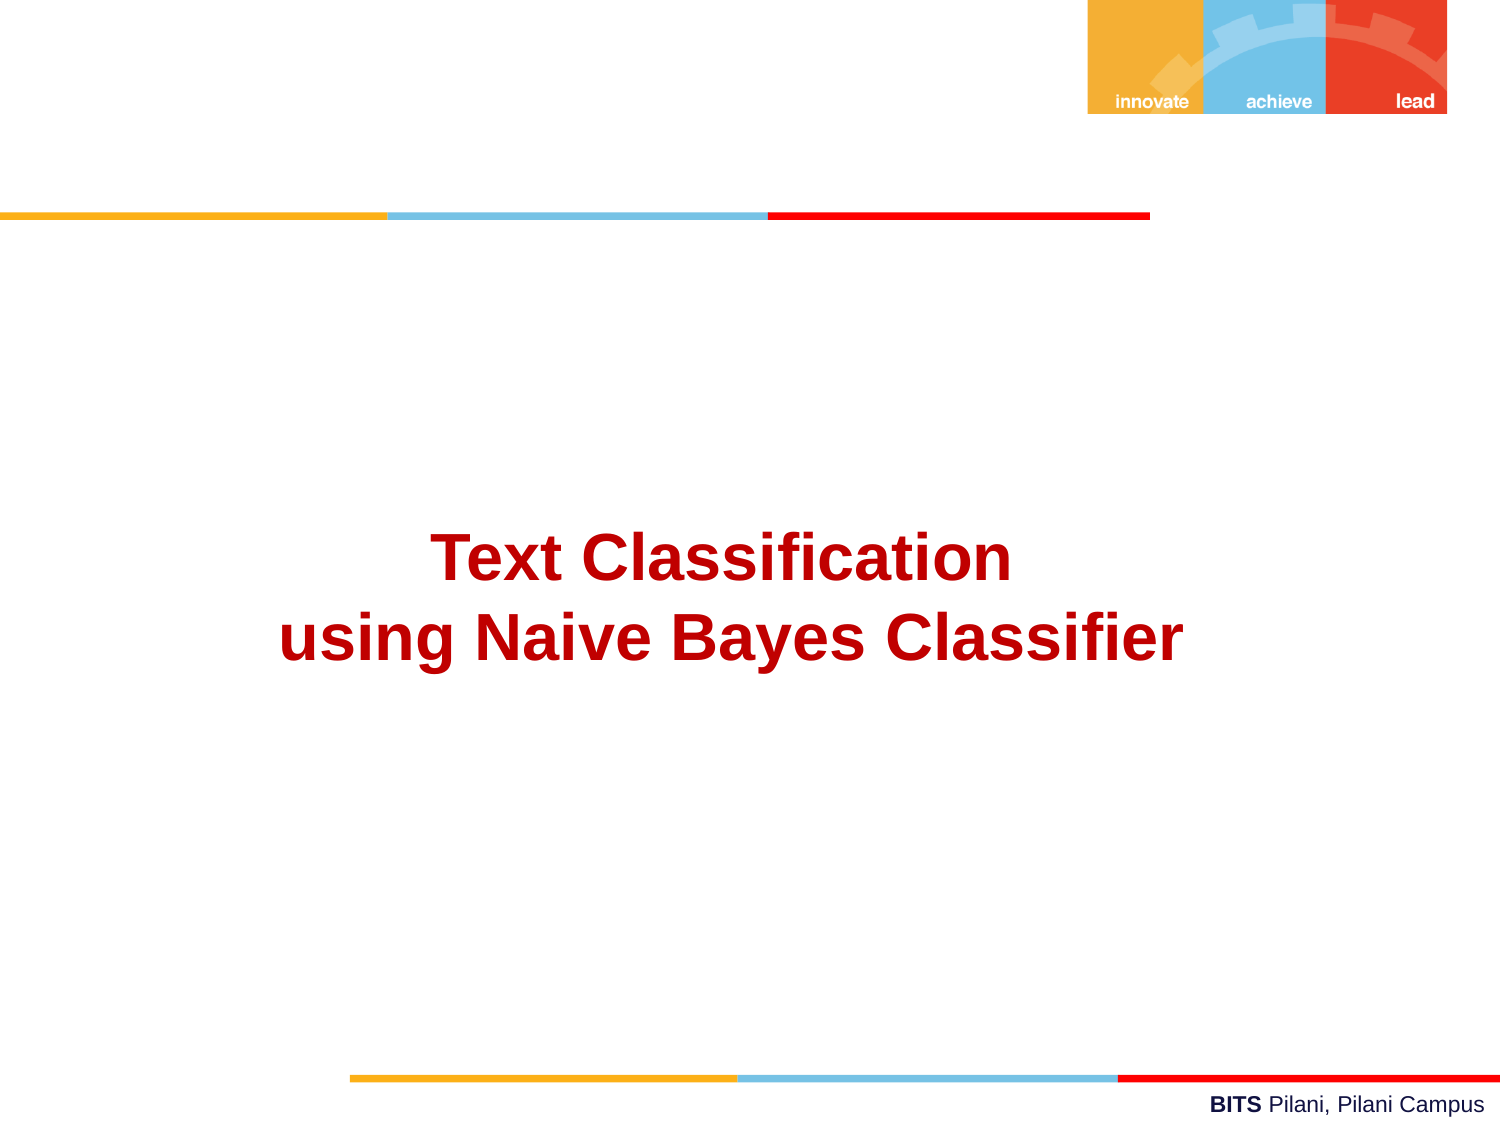

# Text Classification using Naive Bayes Classifier